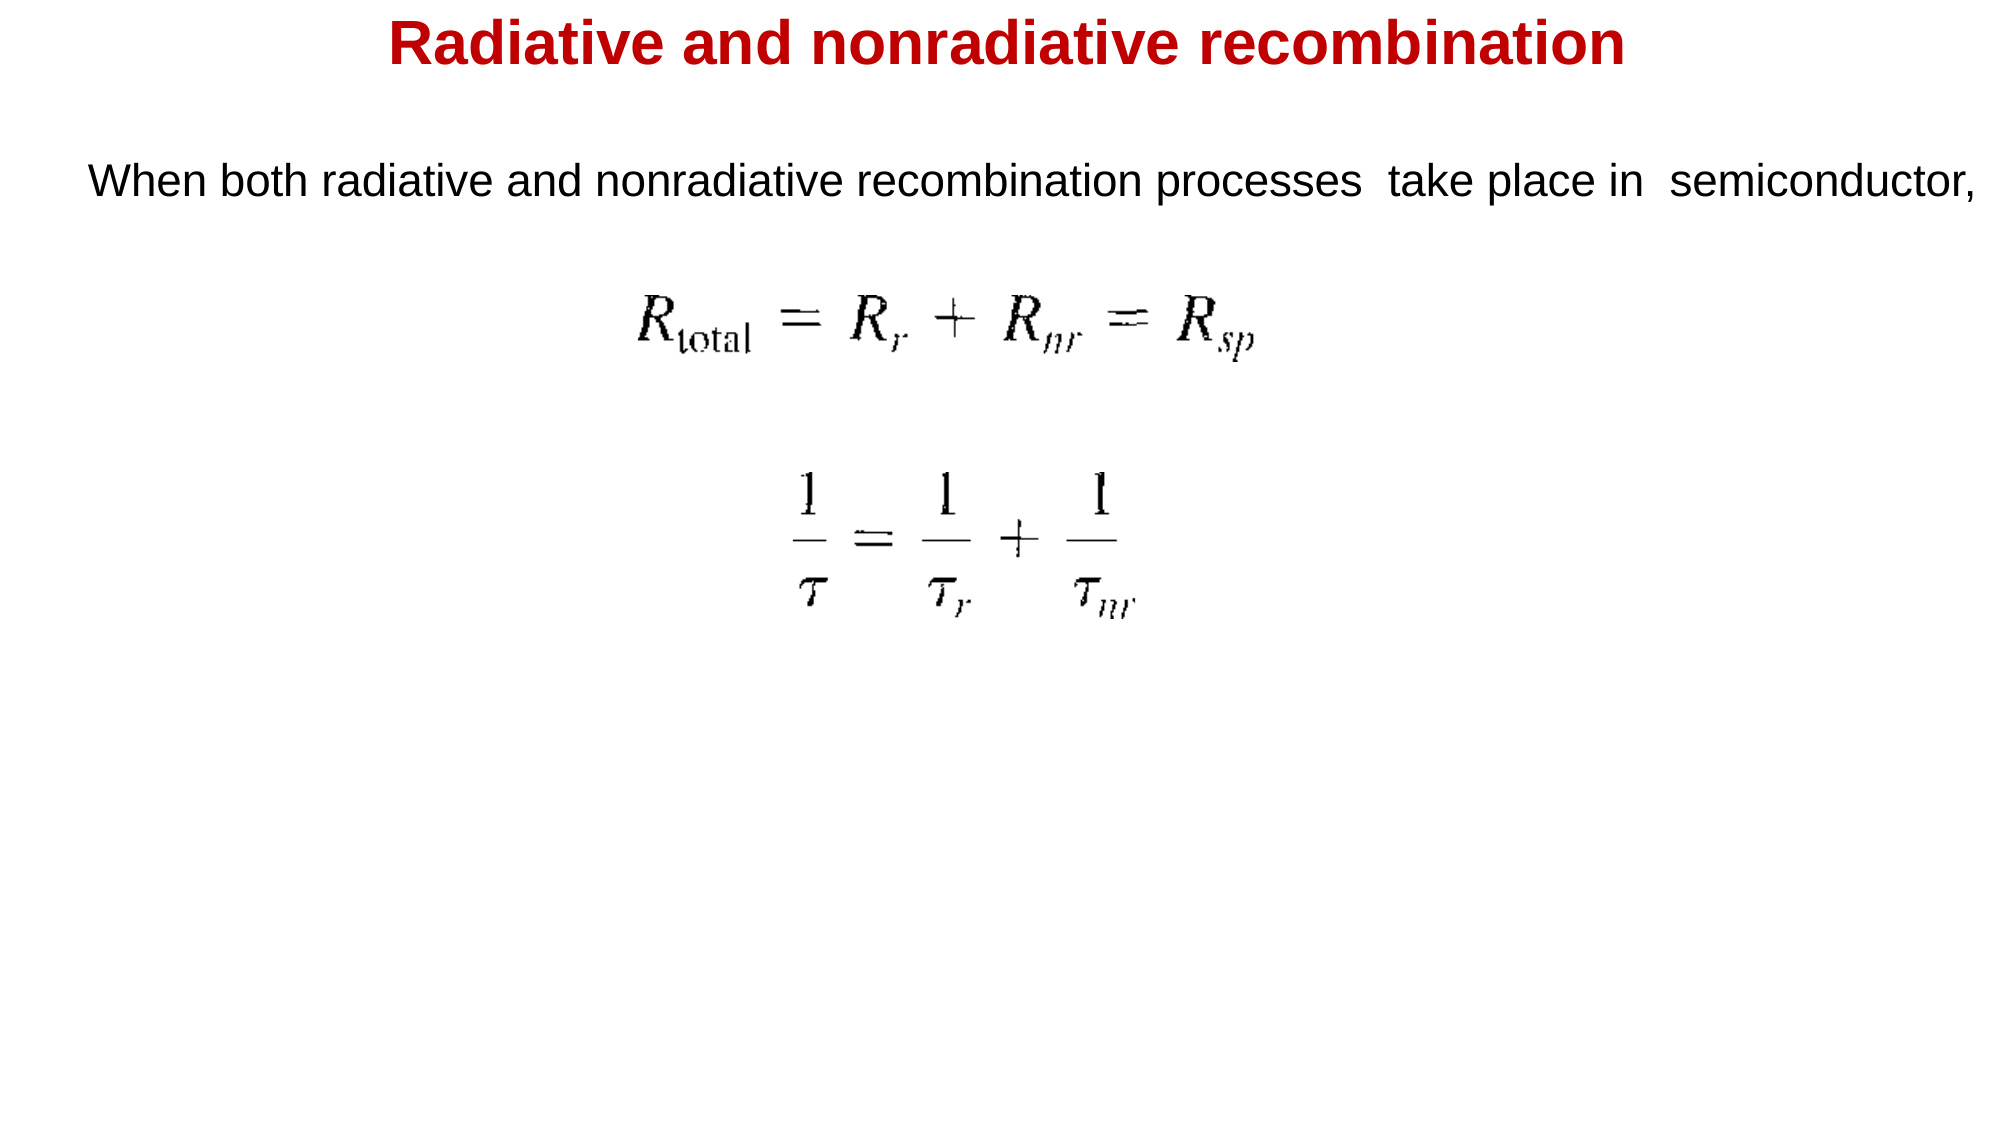

Radiative and nonradiative recombination
When both radiative and nonradiative recombination processes  take place in  semiconductor,